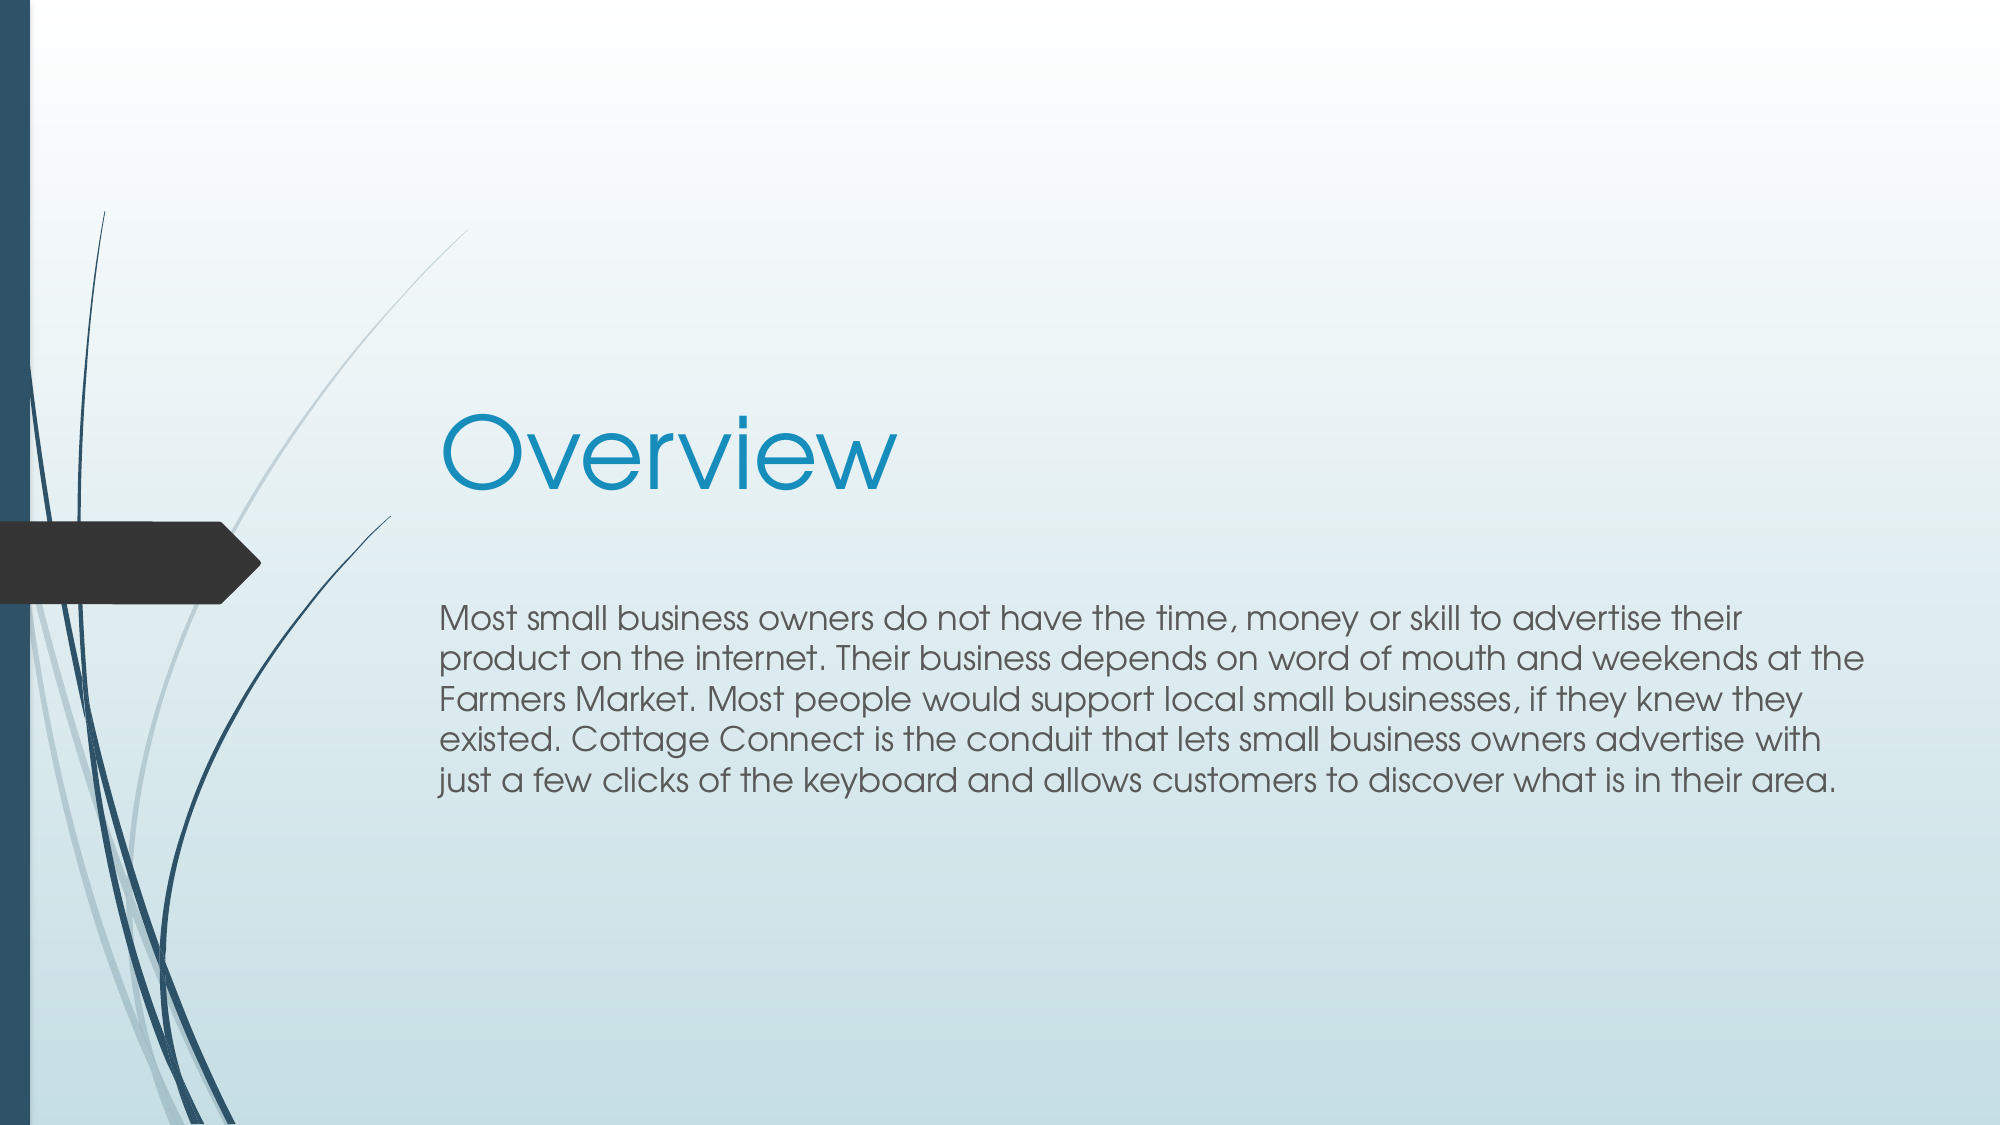

# Overview
Most small business owners do not have the time, money or skill to advertise their product on the internet. Their business depends on word of mouth and weekends at the Farmers Market. Most people would support local small businesses, if they knew they existed. Cottage Connect is the conduit that lets small business owners advertise with just a few clicks of the keyboard and allows customers to discover what is in their area.